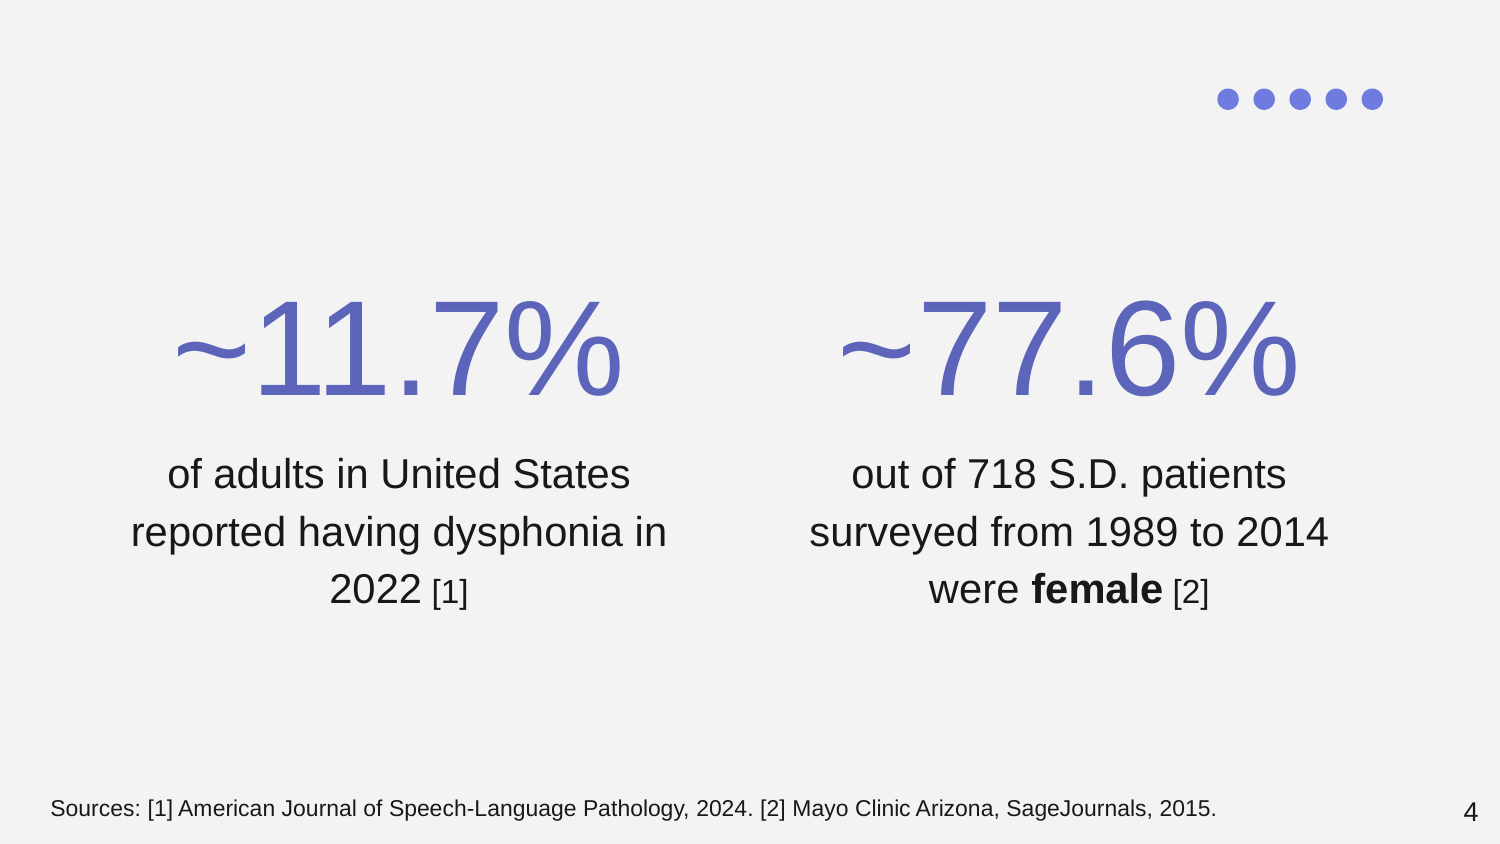

~11.7%
# ~77.6%
of adults in United States reported having dysphonia in 2022 [1]
out of 718 S.D. patients surveyed from 1989 to 2014 were female [2]
Sources: [1] American Journal of Speech-Language Pathology, 2024. [2] Mayo Clinic Arizona, SageJournals, 2015.
4